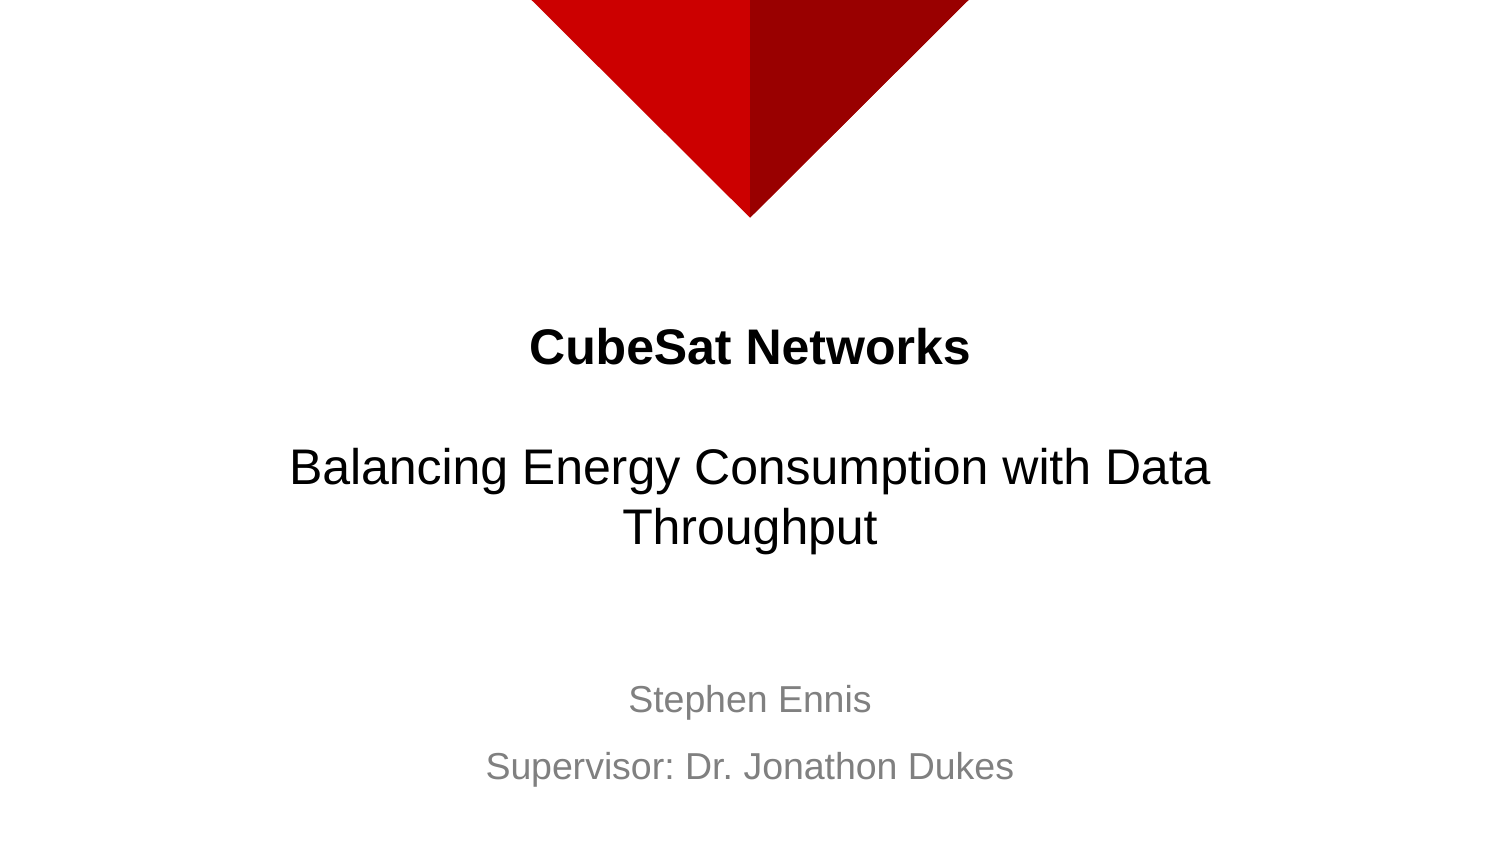

# CubeSat Networks Balancing Energy Consumption with Data Throughput Stephen Ennis Supervisor: Dr. Jonathon Dukes